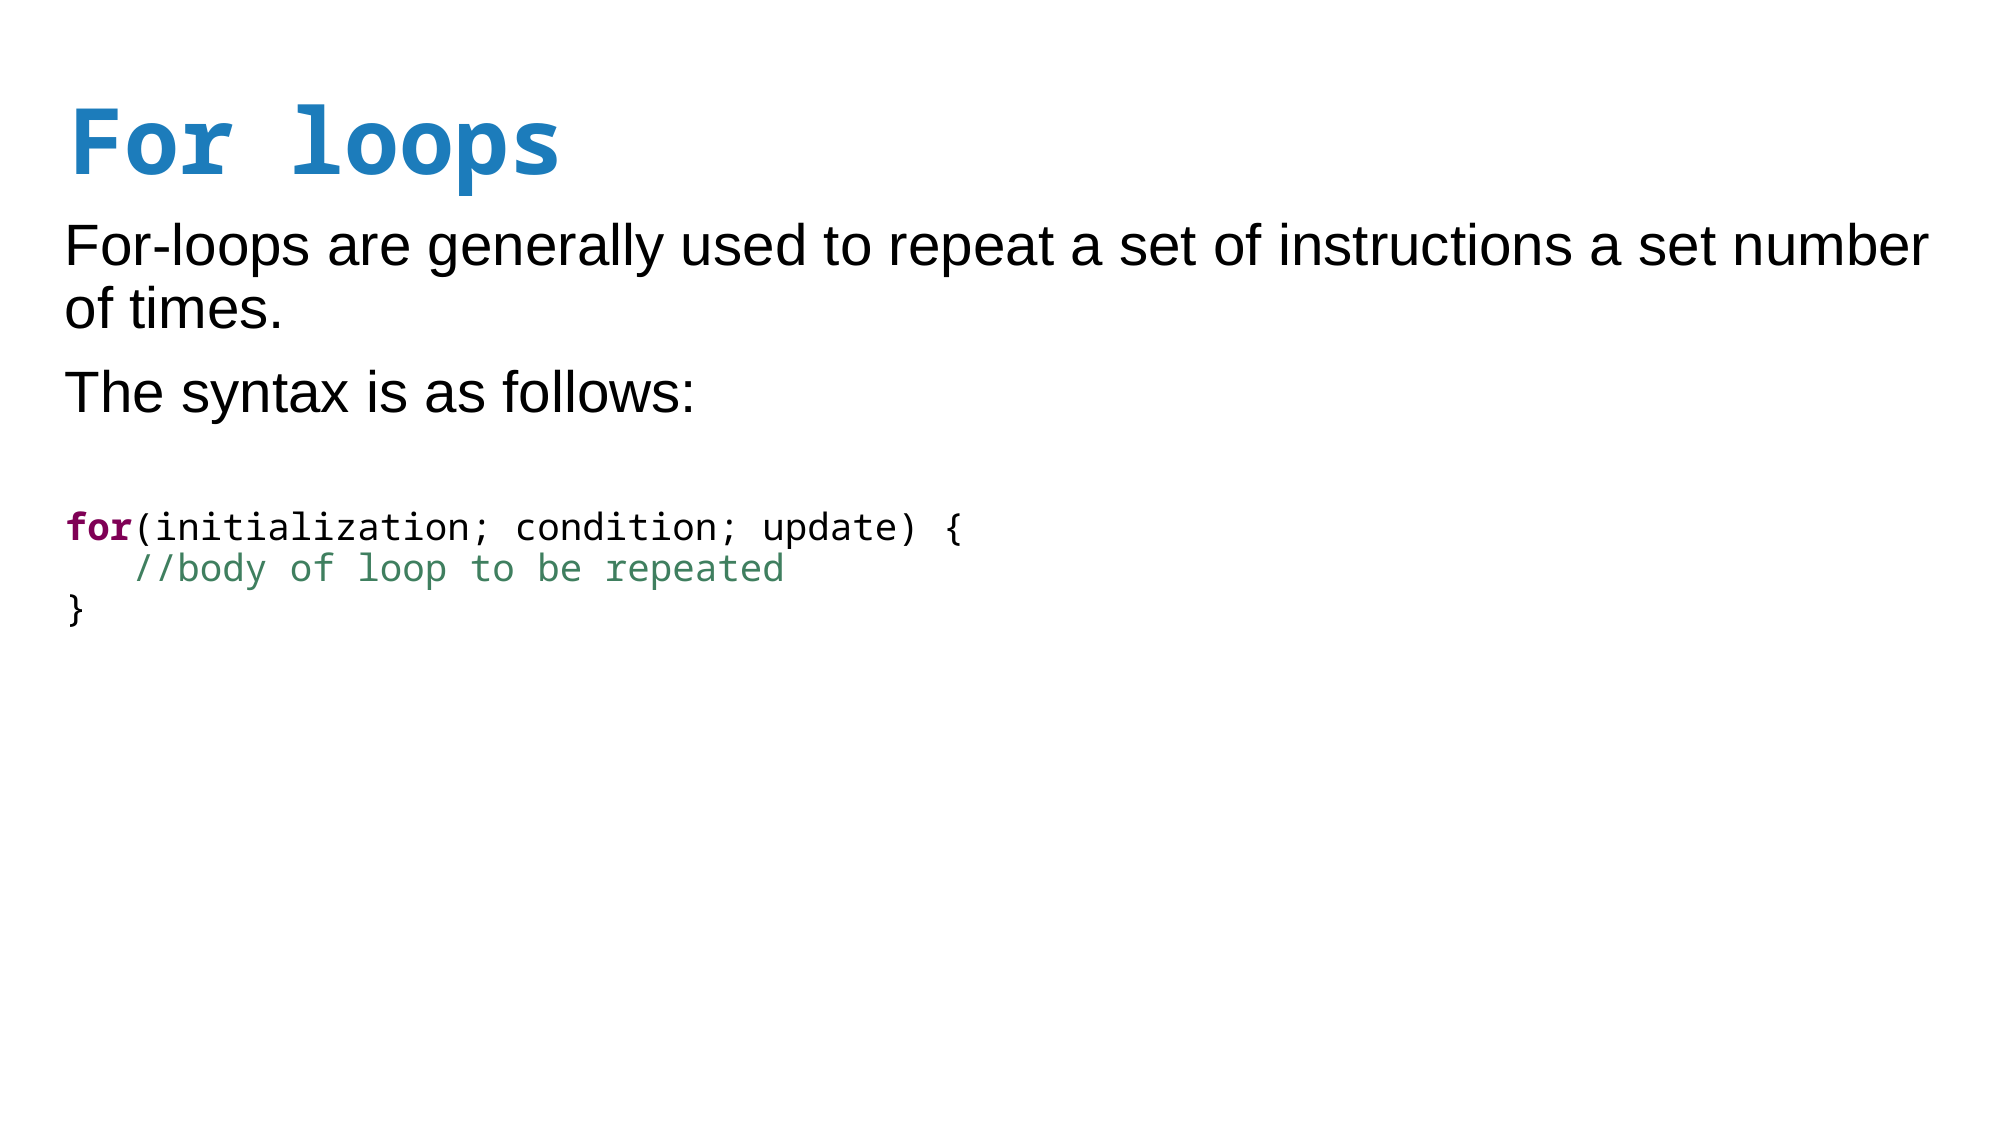

For loops
For-loops are generally used to repeat a set of instructions a set number of times.
The syntax is as follows:

for(initialization; condition; update) {
   //body of loop to be repeated
}